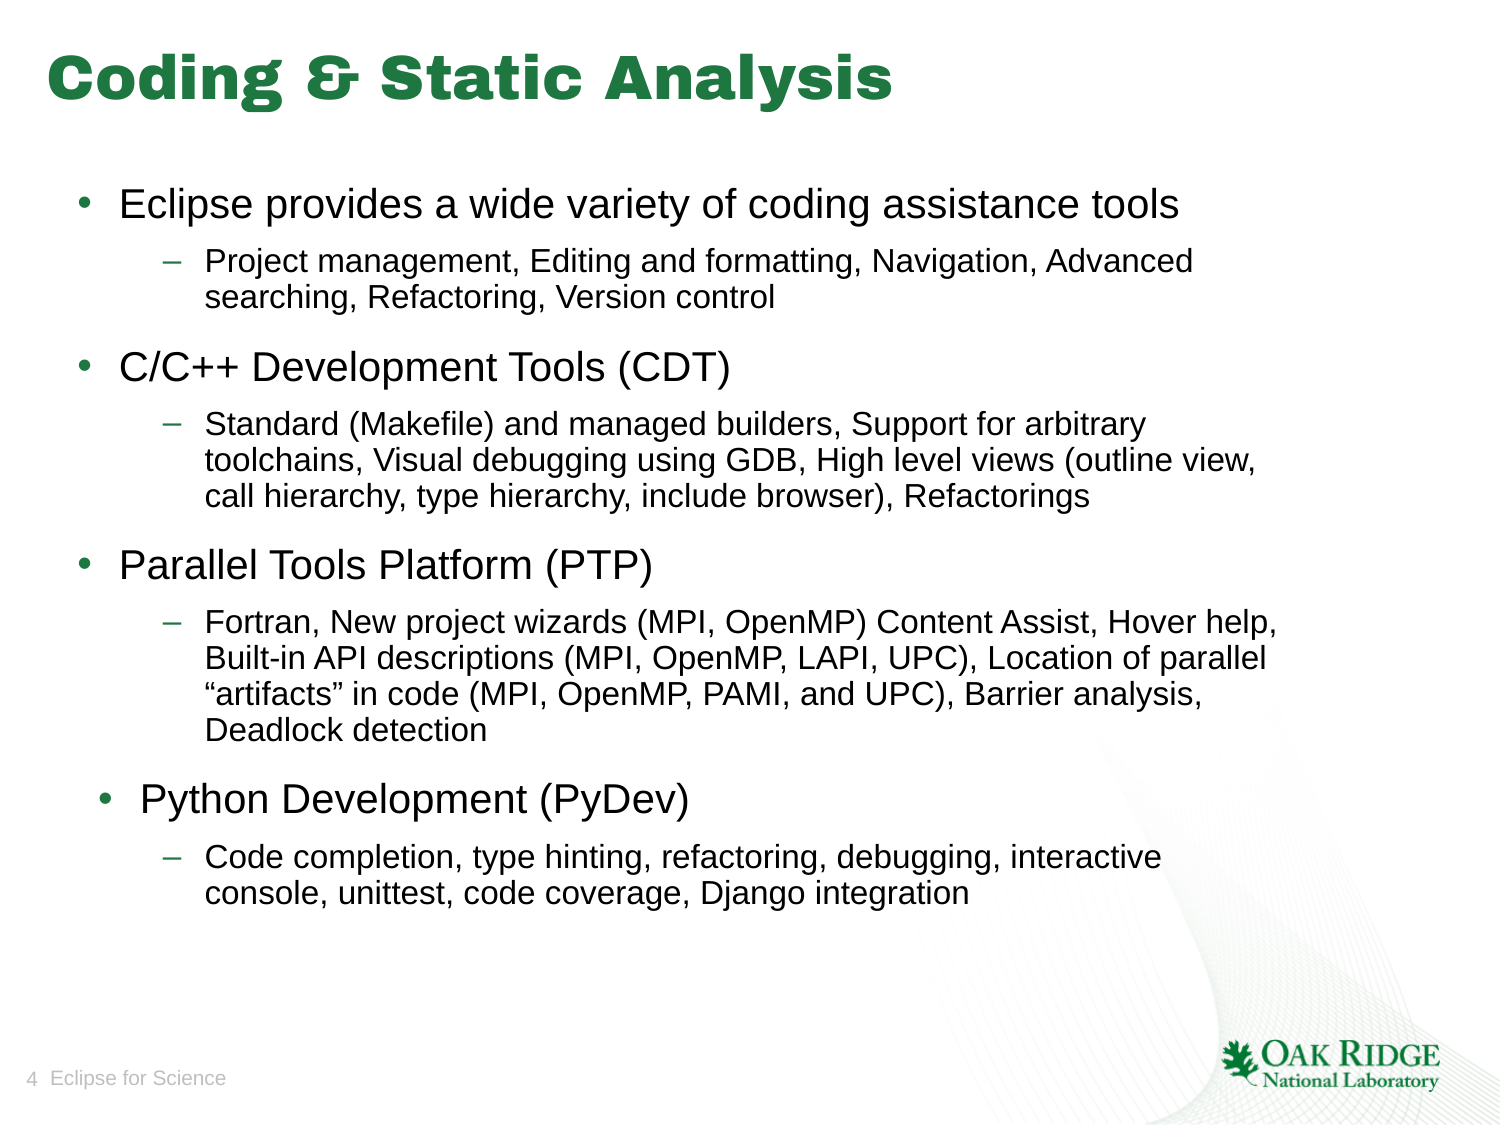

# Coding & Static Analysis
Eclipse provides a wide variety of coding assistance tools
Project management, Editing and formatting, Navigation, Advanced searching, Refactoring, Version control
C/C++ Development Tools (CDT)
Standard (Makefile) and managed builders, Support for arbitrary toolchains, Visual debugging using GDB, High level views (outline view, call hierarchy, type hierarchy, include browser), Refactorings
Parallel Tools Platform (PTP)
Fortran, New project wizards (MPI, OpenMP) Content Assist, Hover help, Built-in API descriptions (MPI, OpenMP, LAPI, UPC), Location of parallel “artifacts” in code (MPI, OpenMP, PAMI, and UPC), Barrier analysis, Deadlock detection
Python Development (PyDev)
Code completion, type hinting, refactoring, debugging, interactive console, unittest, code coverage, Django integration

4